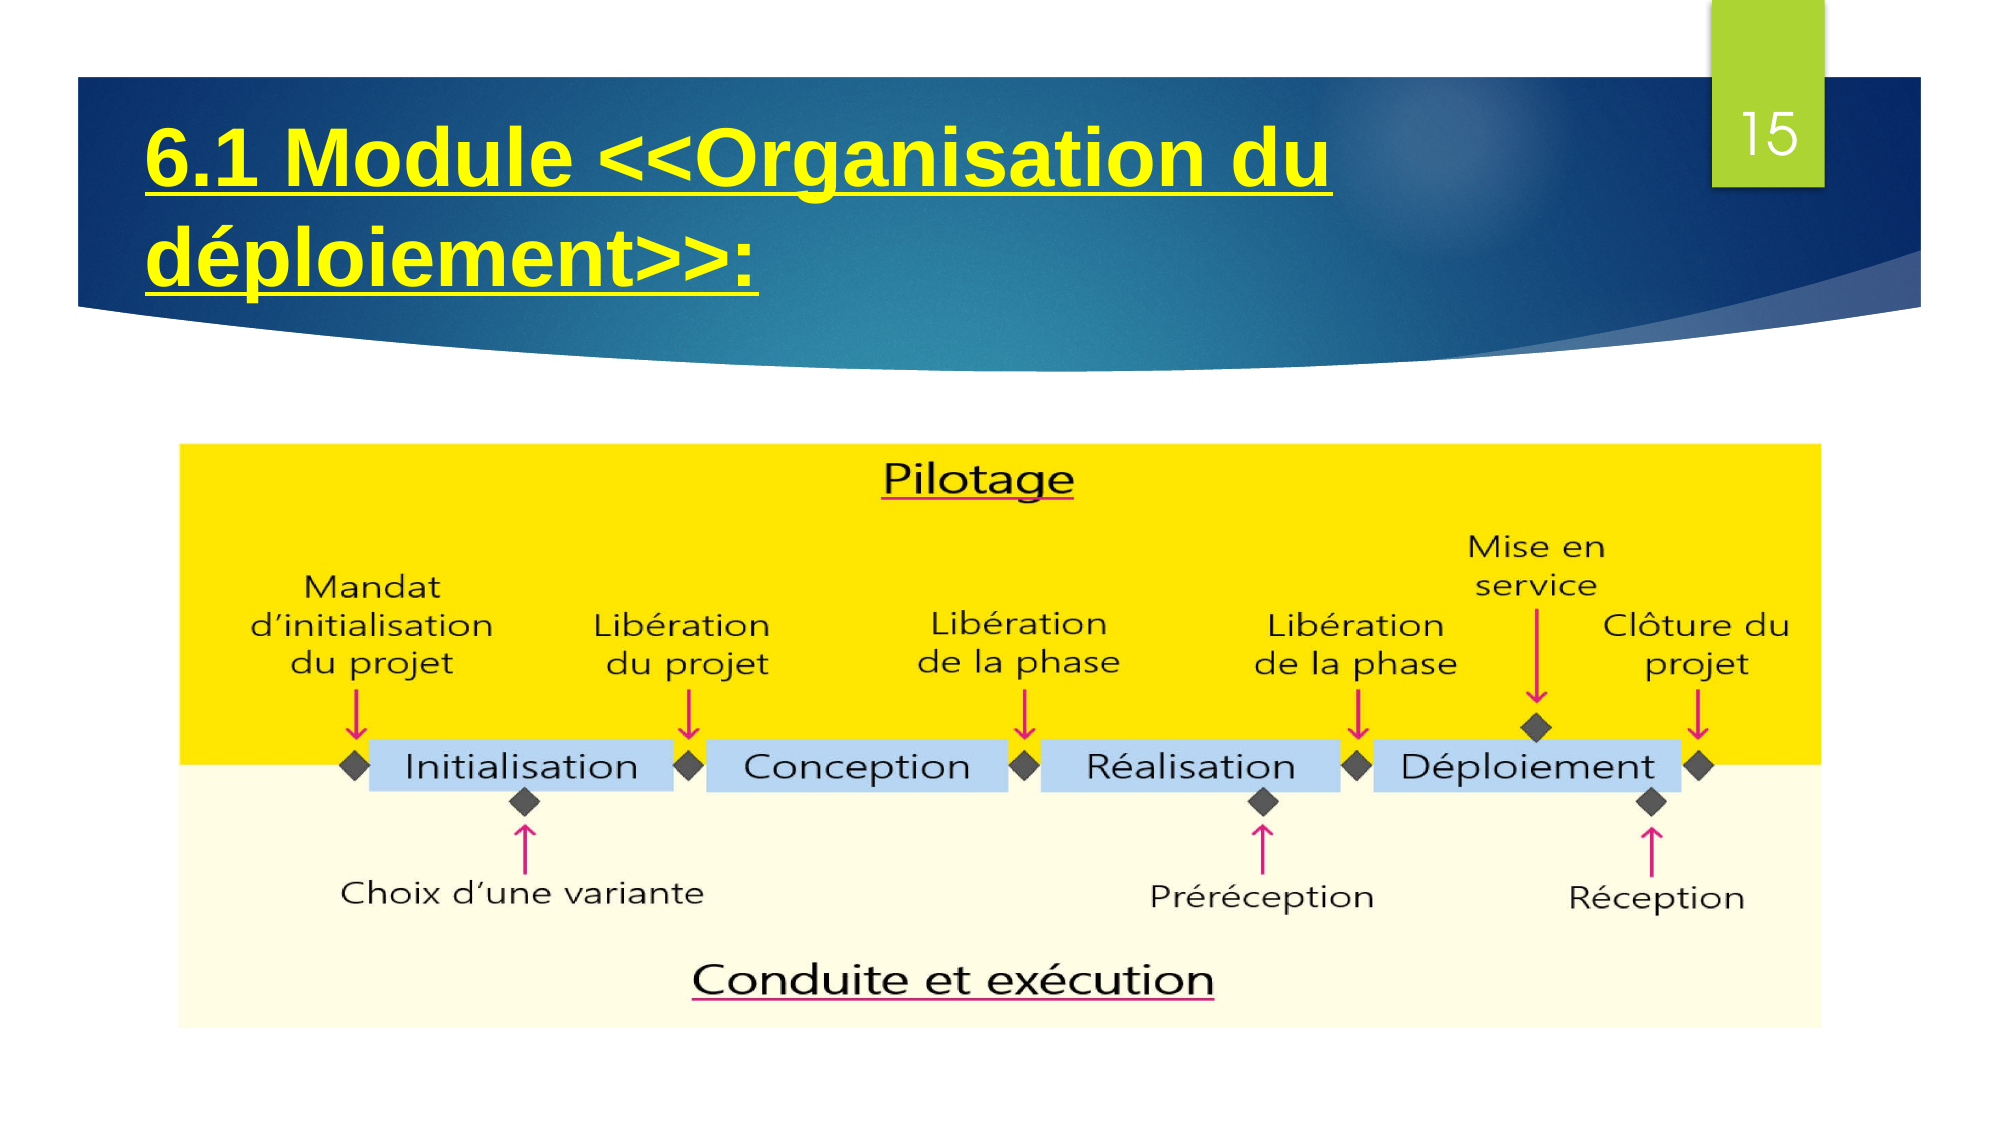

15
# 6.1 Module <<Organisation du déploiement>>: